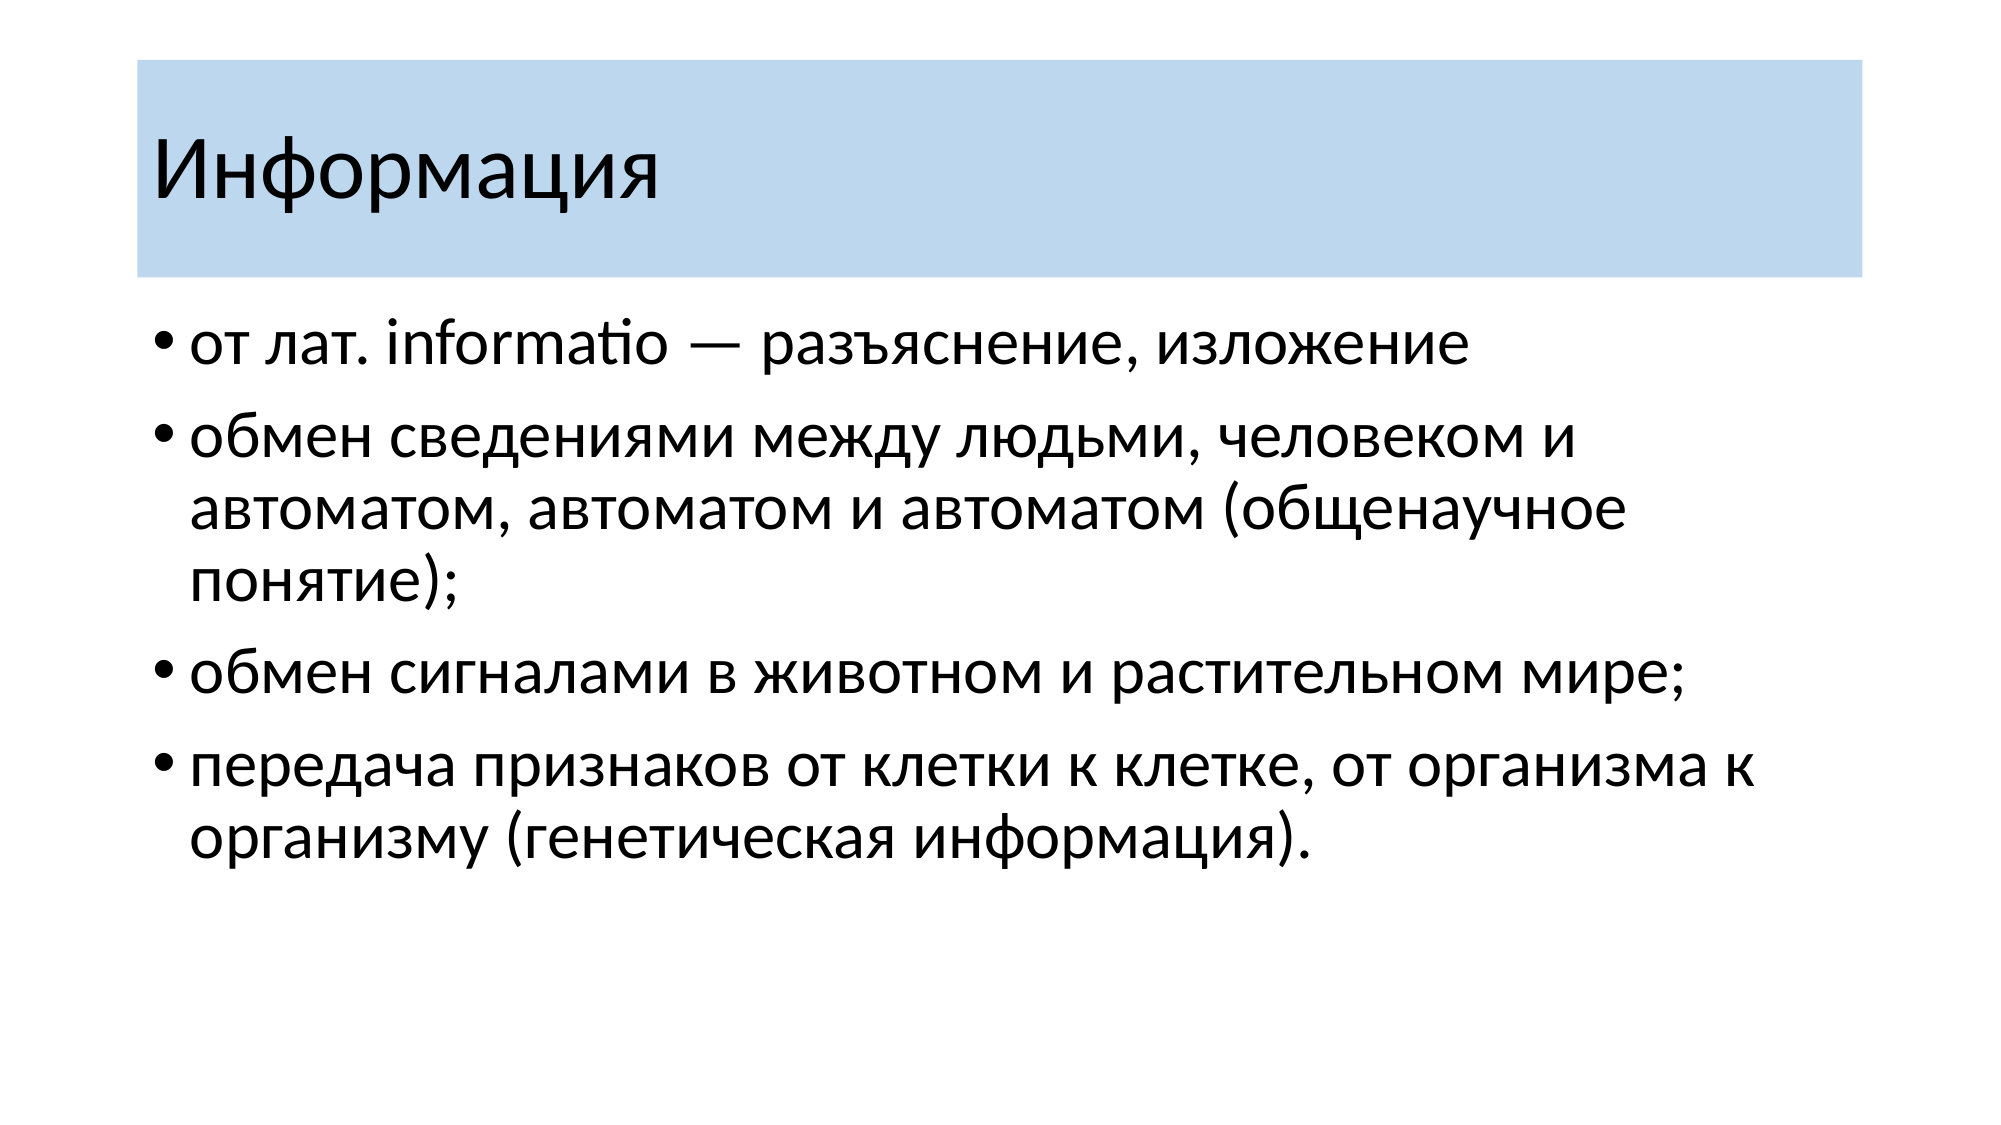

# Информация
от лат. informatio — разъяснение, изложение
обмен сведениями между людьми, человеком и автоматом, автоматом и автоматом (общенаучное понятие);
обмен сигналами в животном и растительном мире;
передача признаков от клетки к клетке, от организма к организму (генетическая информация).